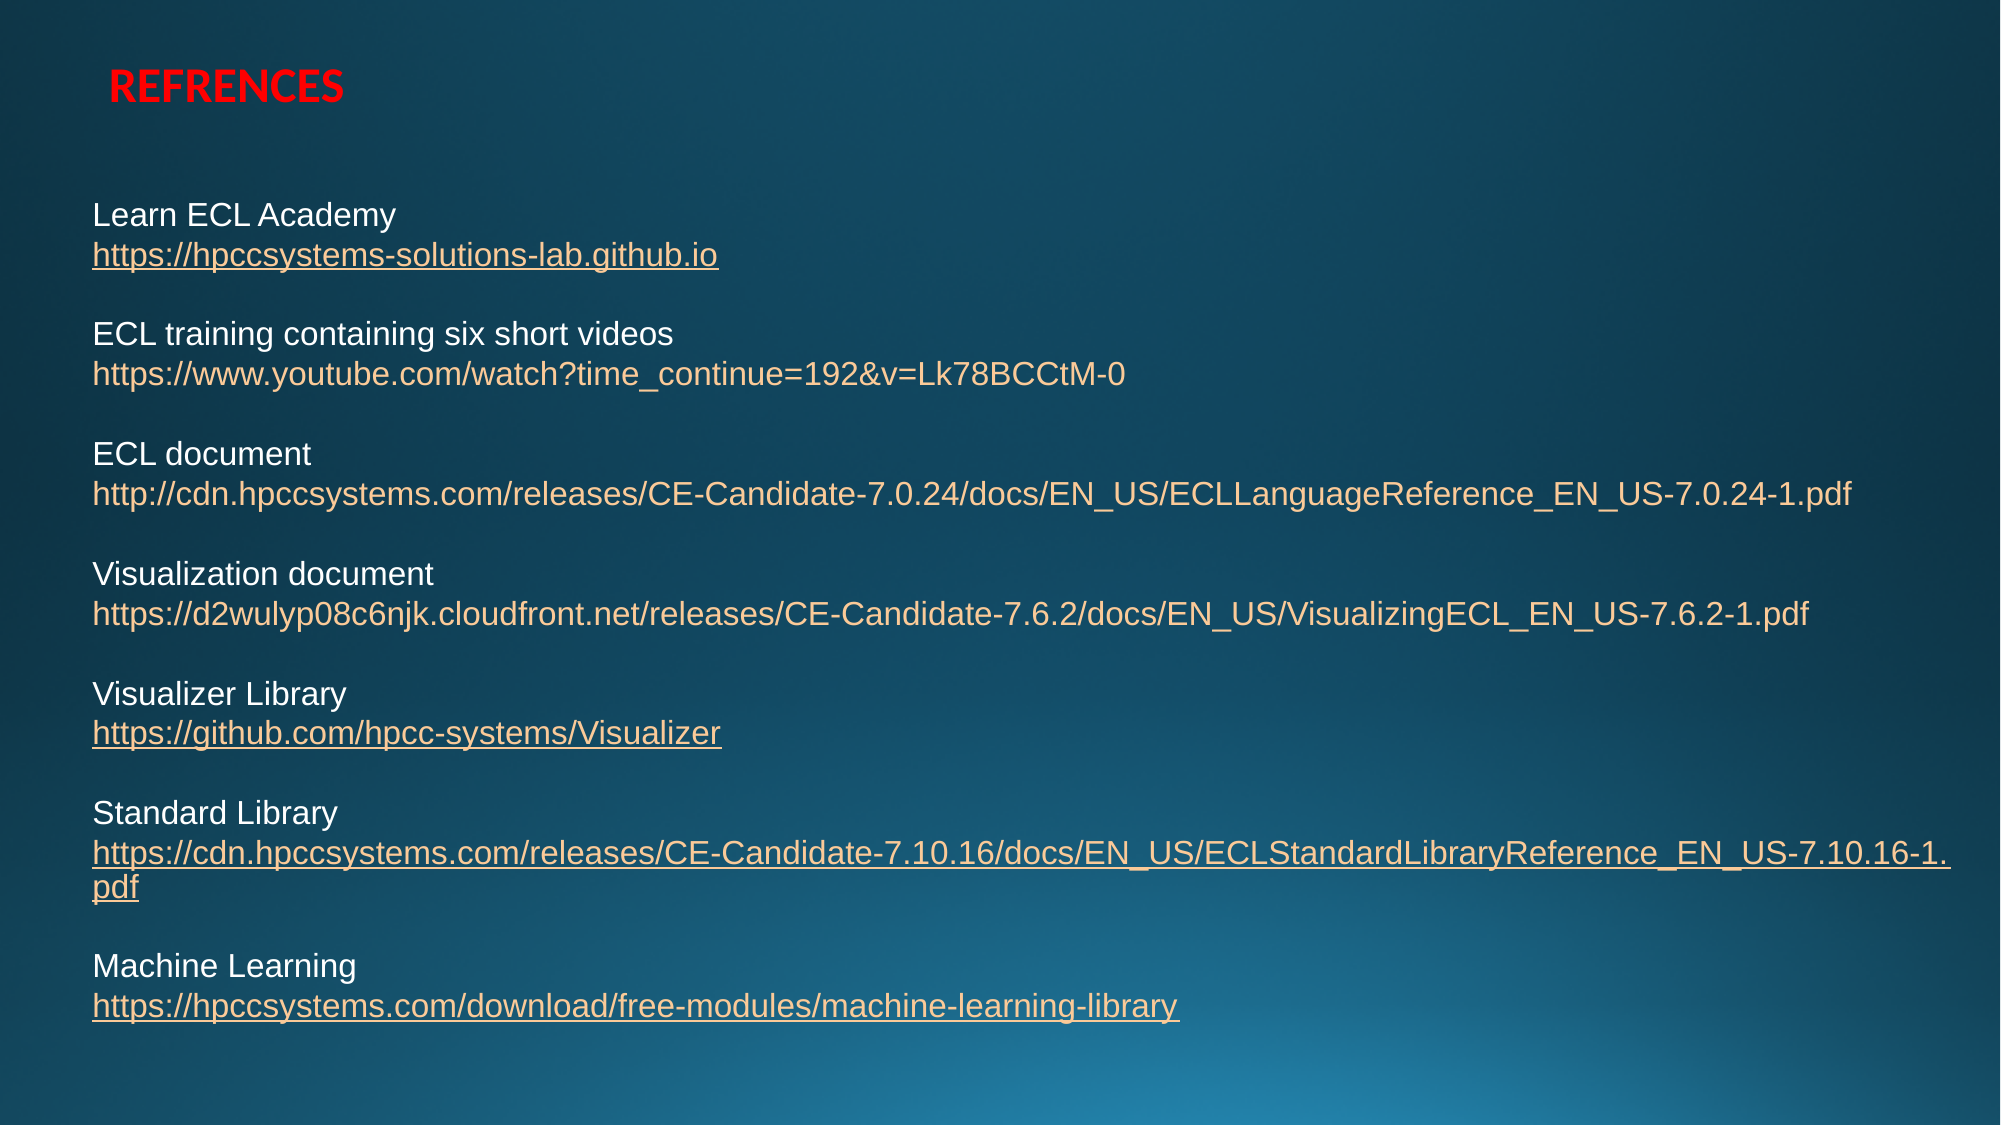

REFRENCES

Learn ECL Academy
https://hpccsystems-solutions-lab.github.io

ECL training containing six short videos
https://www.youtube.com/watch?time_continue=192&v=Lk78BCCtM-0

ECL document
http://cdn.hpccsystems.com/releases/CE-Candidate-7.0.24/docs/EN_US/ECLLanguageReference_EN_US-7.0.24-1.pdf

Visualization document
https://d2wulyp08c6njk.cloudfront.net/releases/CE-Candidate-7.6.2/docs/EN_US/VisualizingECL_EN_US-7.6.2-1.pdf

Visualizer Library
https://github.com/hpcc-systems/Visualizer

Standard Library
https://cdn.hpccsystems.com/releases/CE-Candidate-7.10.16/docs/EN_US/ECLStandardLibraryReference_EN_US-7.10.16-1.pdf

Machine Learning
https://hpccsystems.com/download/free-modules/machine-learning-library